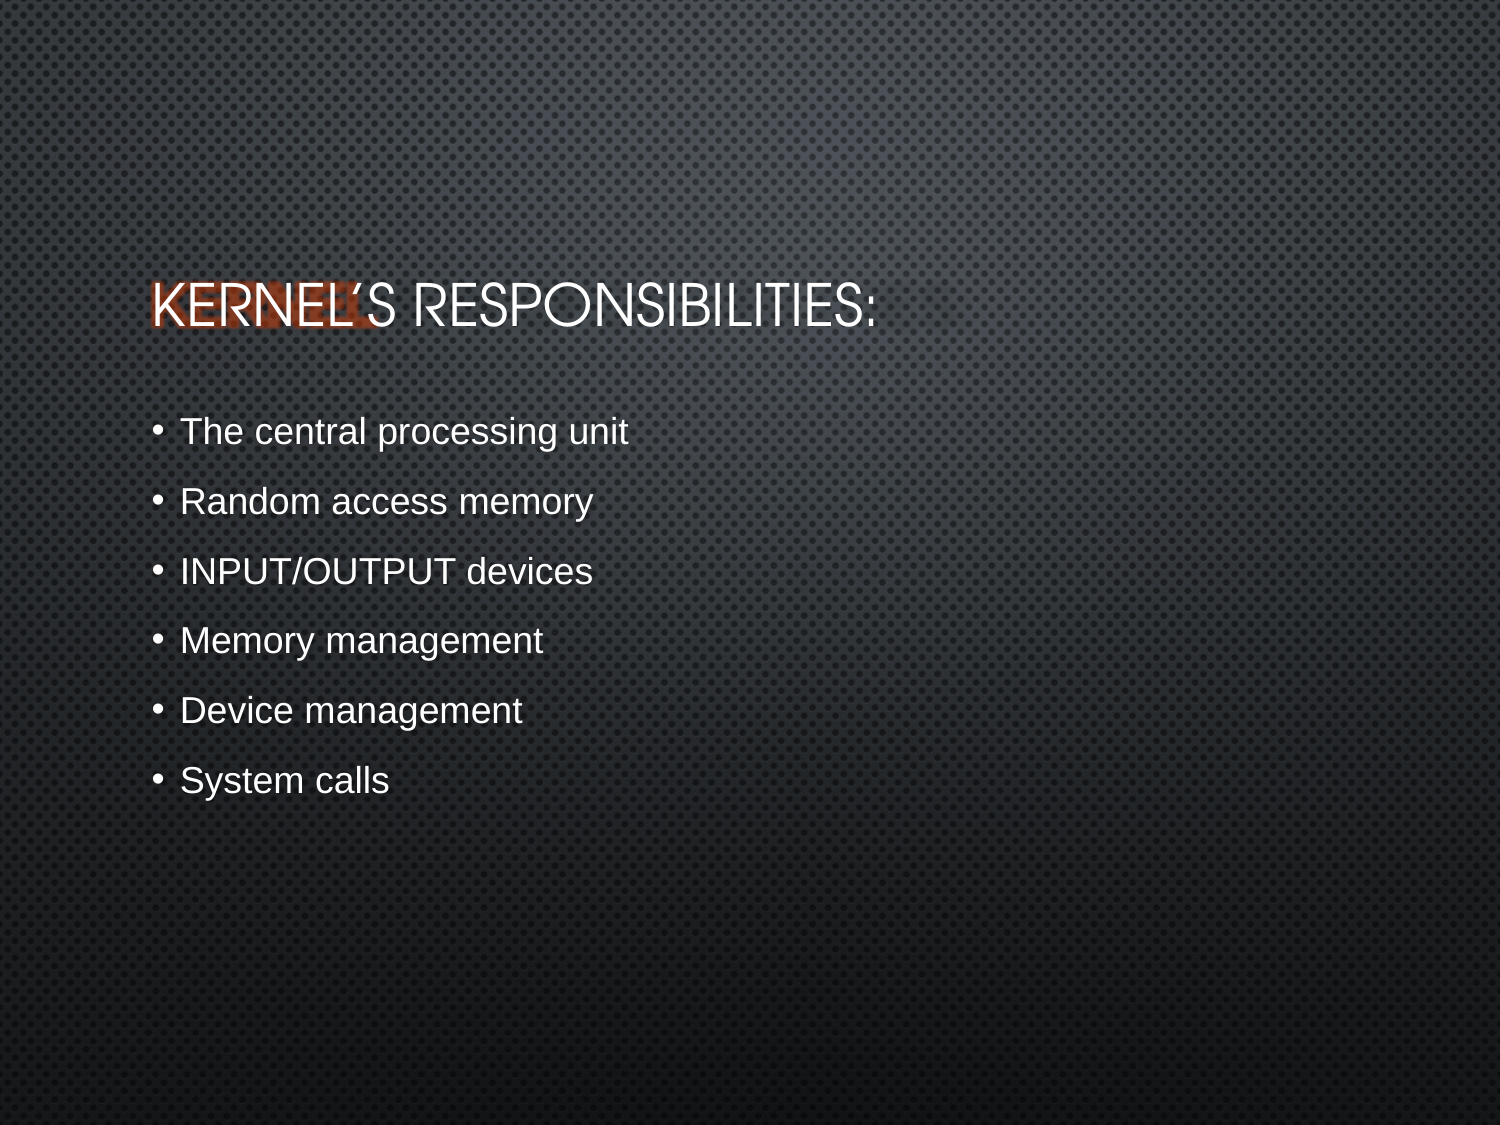

# KERNEL’S RESPONSIBILITIES:

The central processing unit
Random access memory
INPUT/OUTPUT devices
Memory management
Device management
System calls